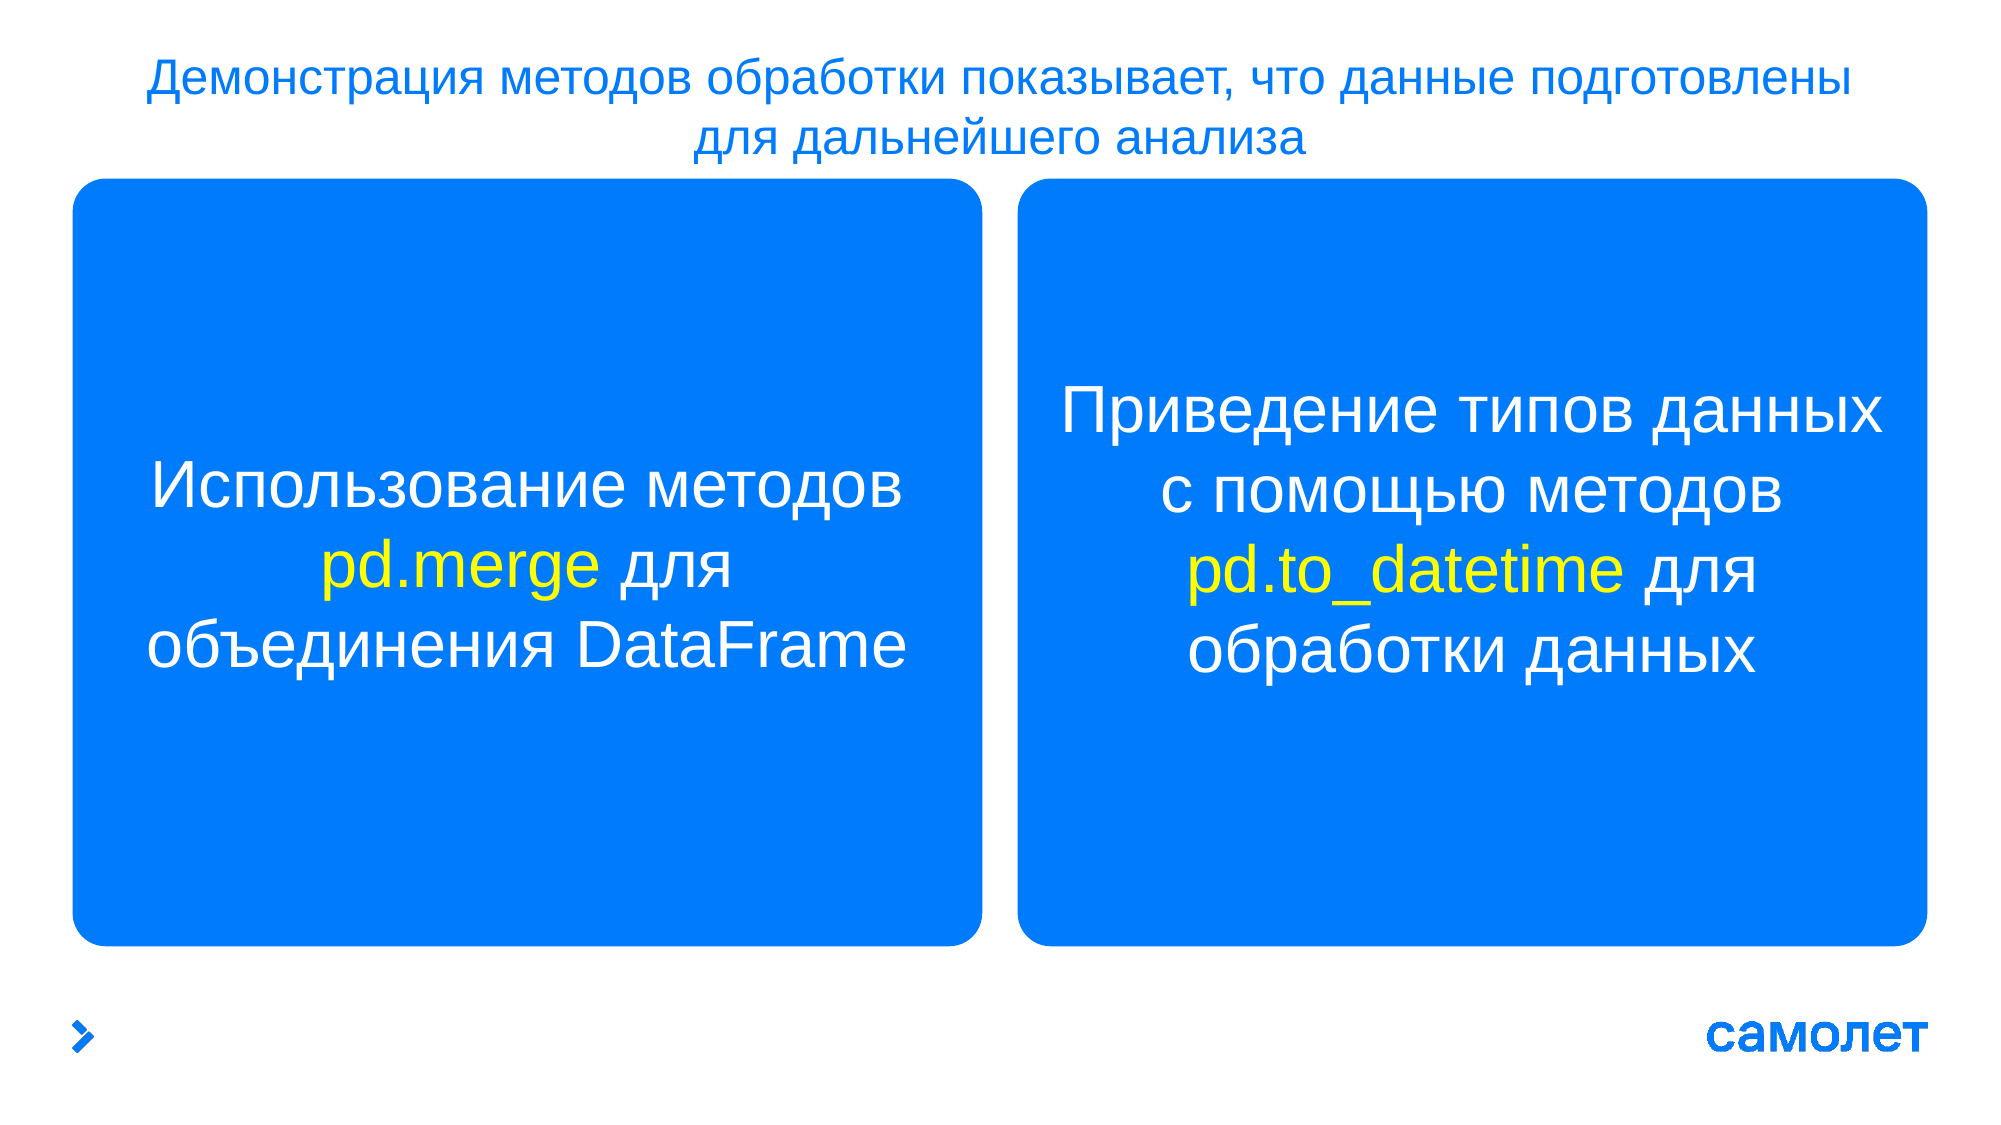

Демонстрация методов обработки показывает, что данные подготовлены для дальнейшего анализа
Приведение типов данных с помощью методов pd.to_datetime для обработки данных
Использование методов pd.merge для объединения DataFrame